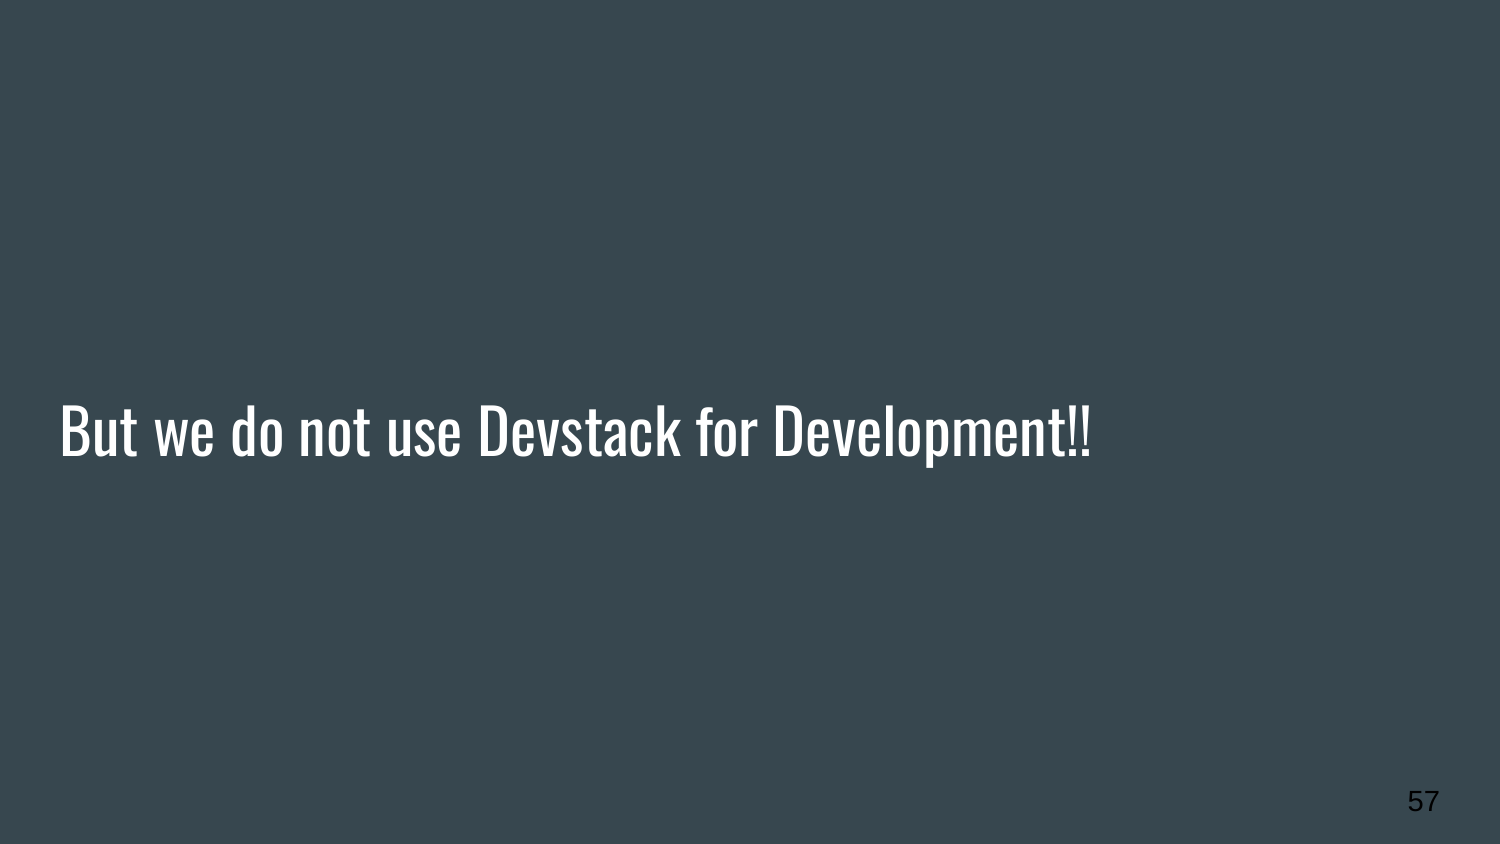

# But we do not use Devstack for Development!!
57